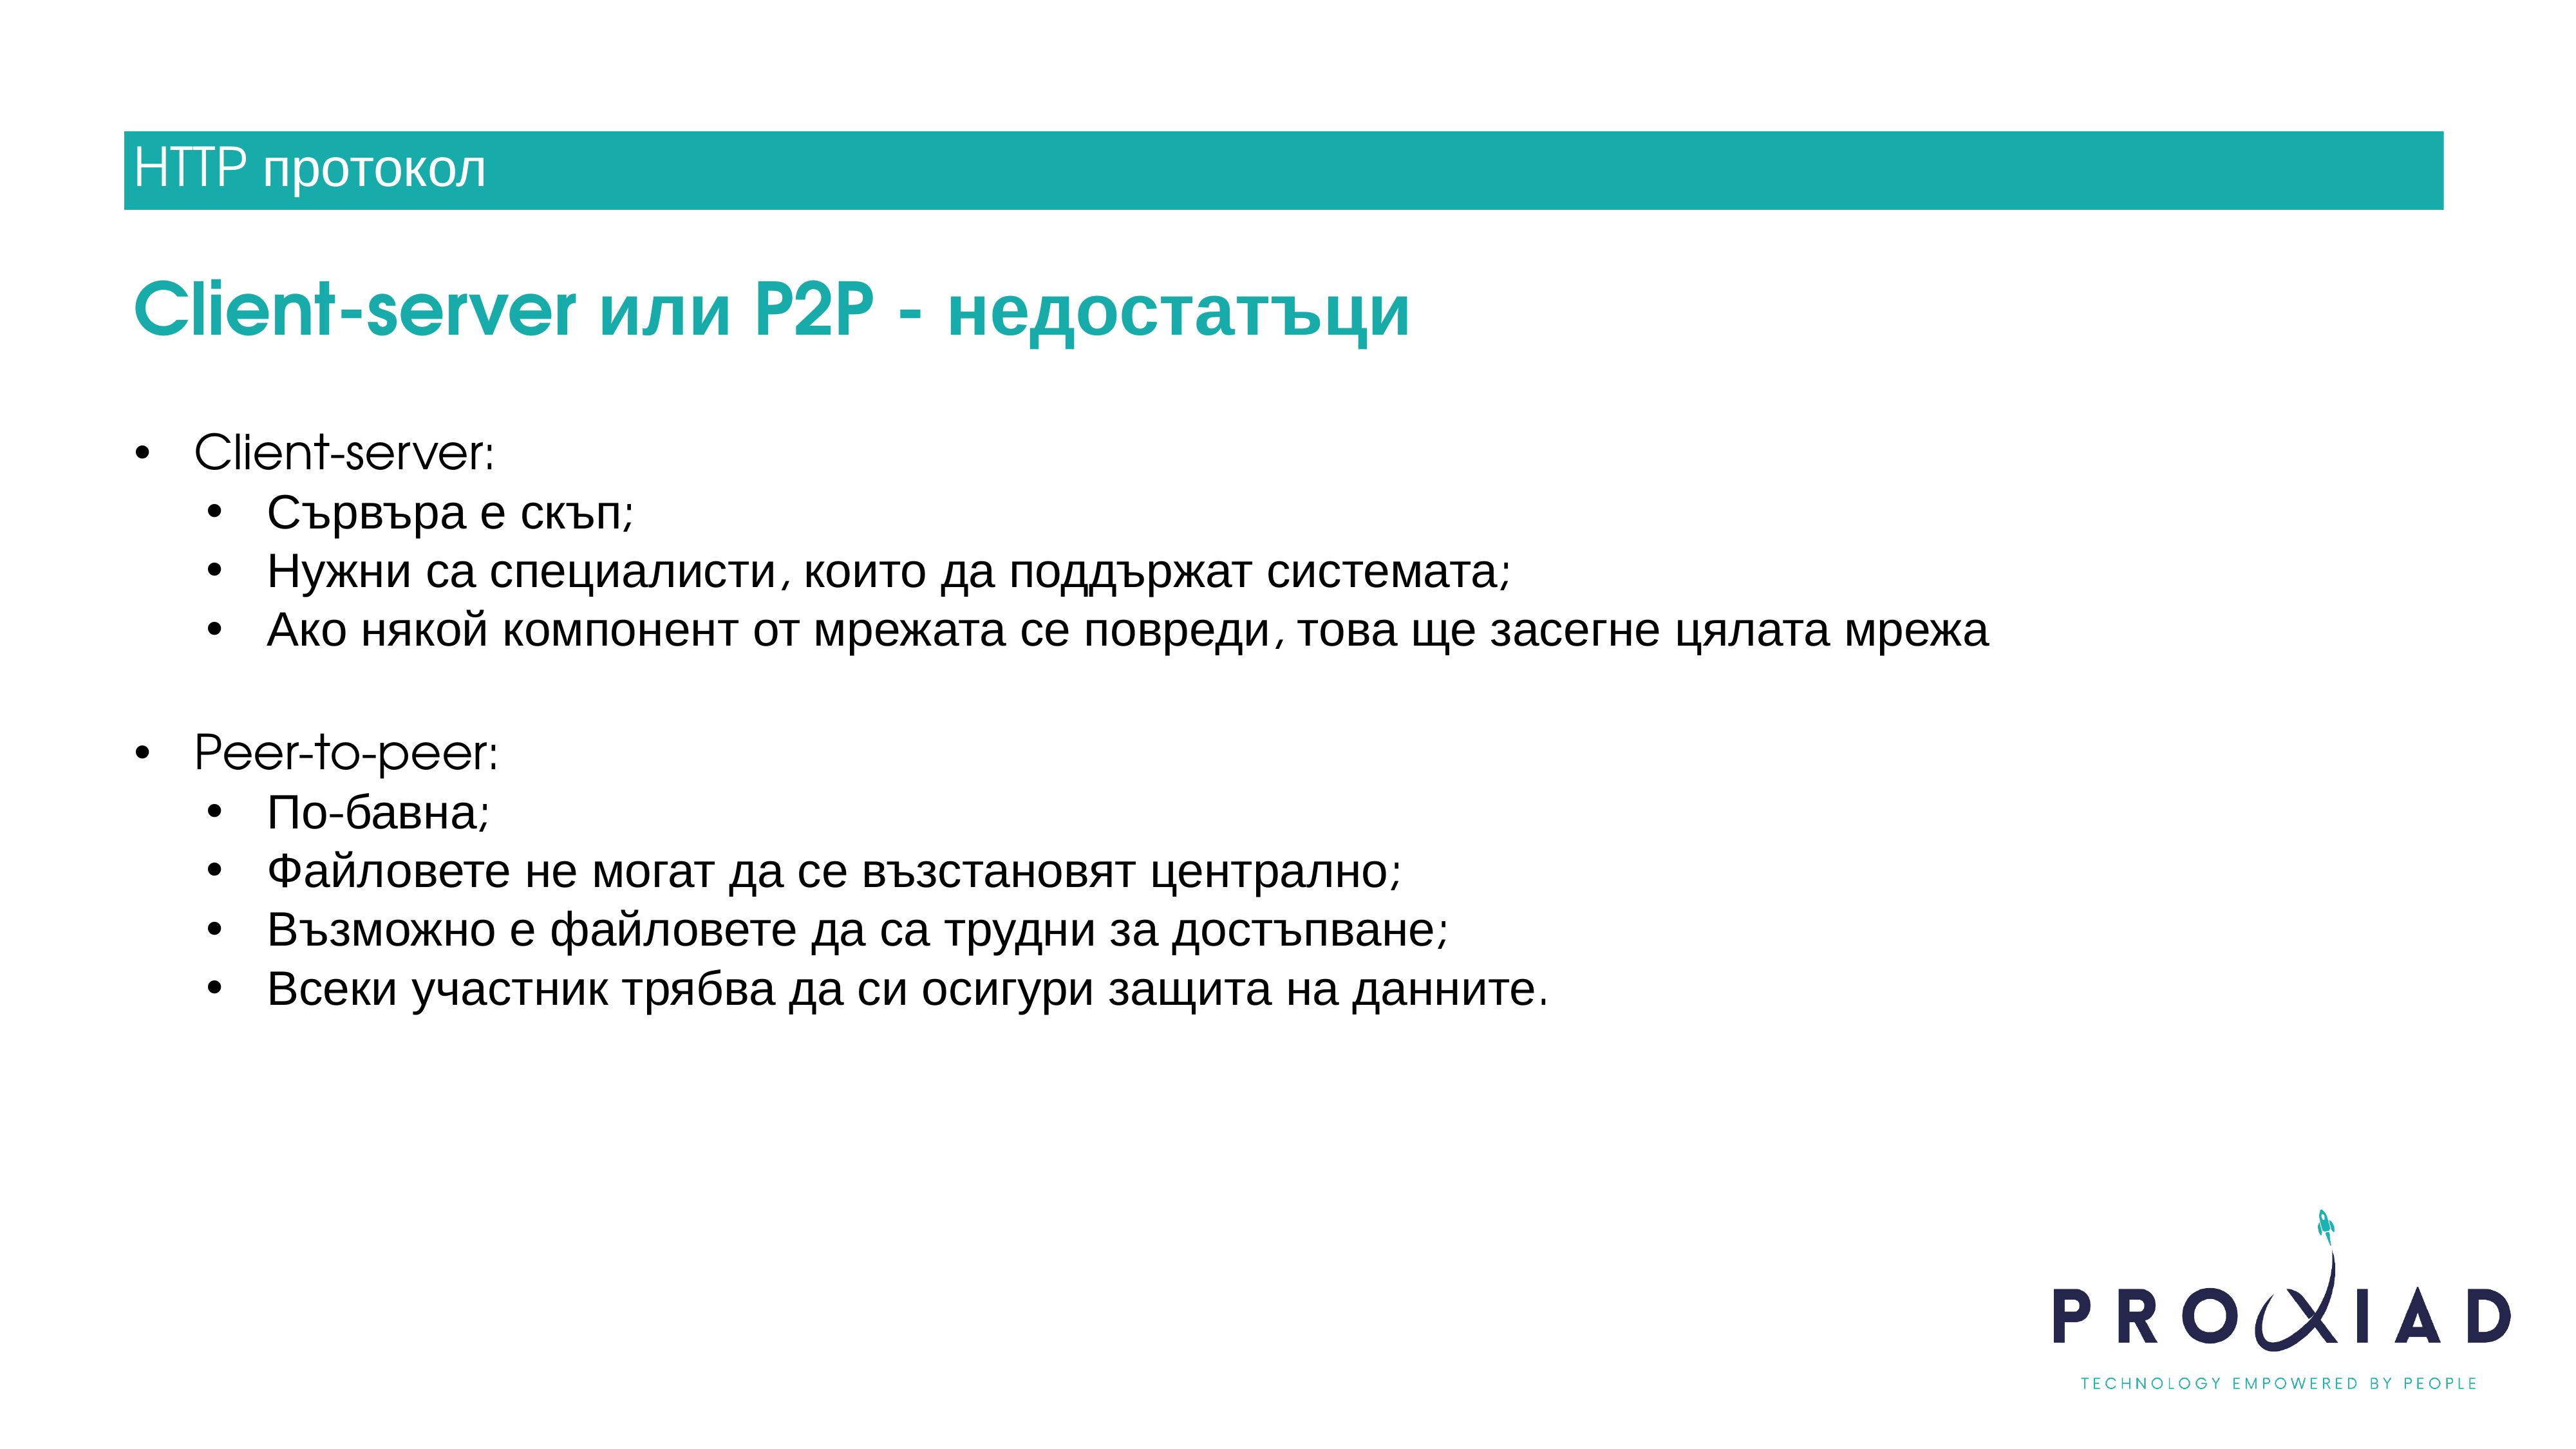

HTTP протокол
Client-server или P2P - недостатъци
Client-server:
Сървъра е скъп;
Нужни са специалисти, които да поддържат системата;
Ако някой компонент от мрежата се повреди, това ще засегне цялата мрежа

Peer-to-peer:
По-бавна;
Файловете не могат да се възстановят централно;
Възможно е файловете да са трудни за достъпване;
Всеки участник трябва да си осигури защита на данните.